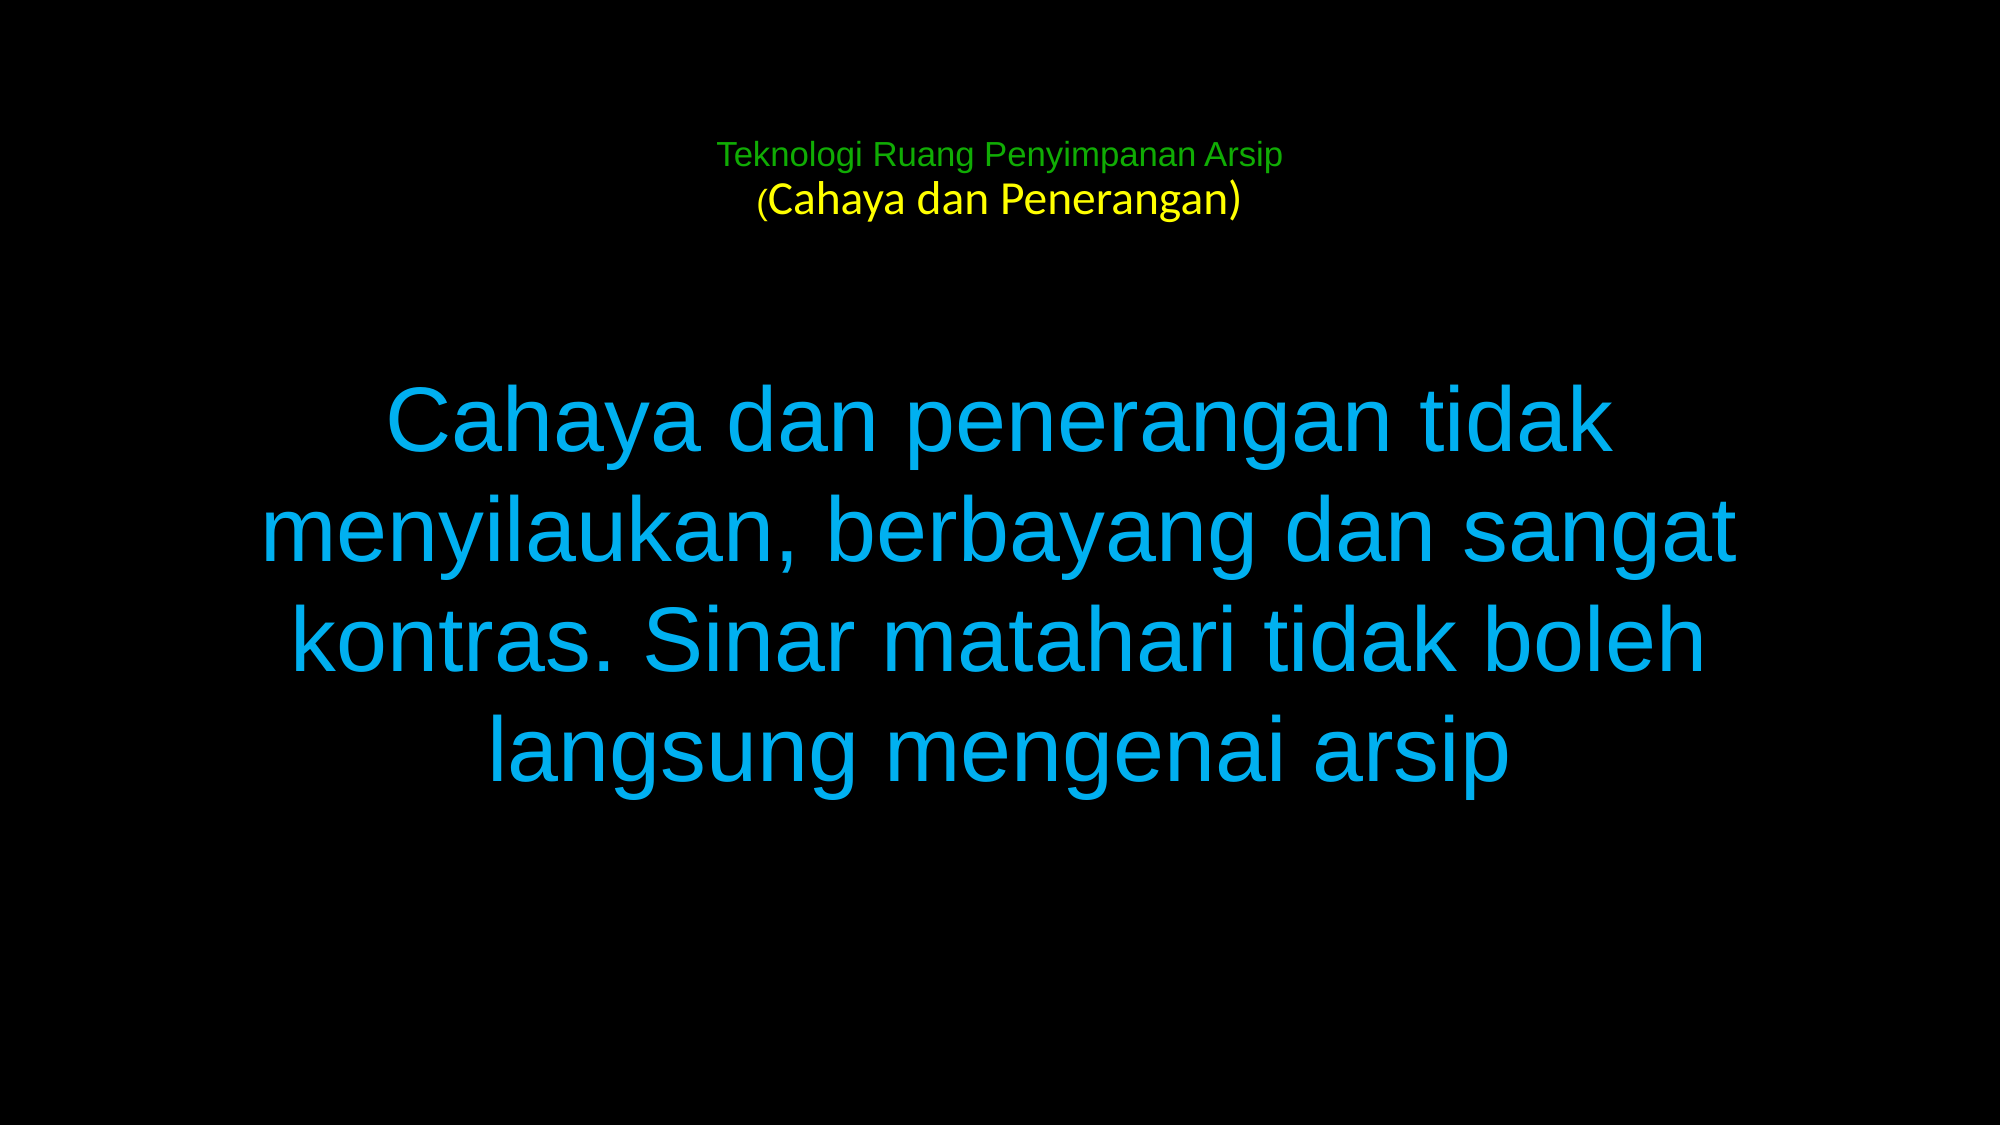

# Teknologi Ruang Penyimpanan Arsip (Cahaya dan Penerangan)
Cahaya dan penerangan tidak menyilaukan, berbayang dan sangat kontras. Sinar matahari tidak boleh langsung mengenai arsip